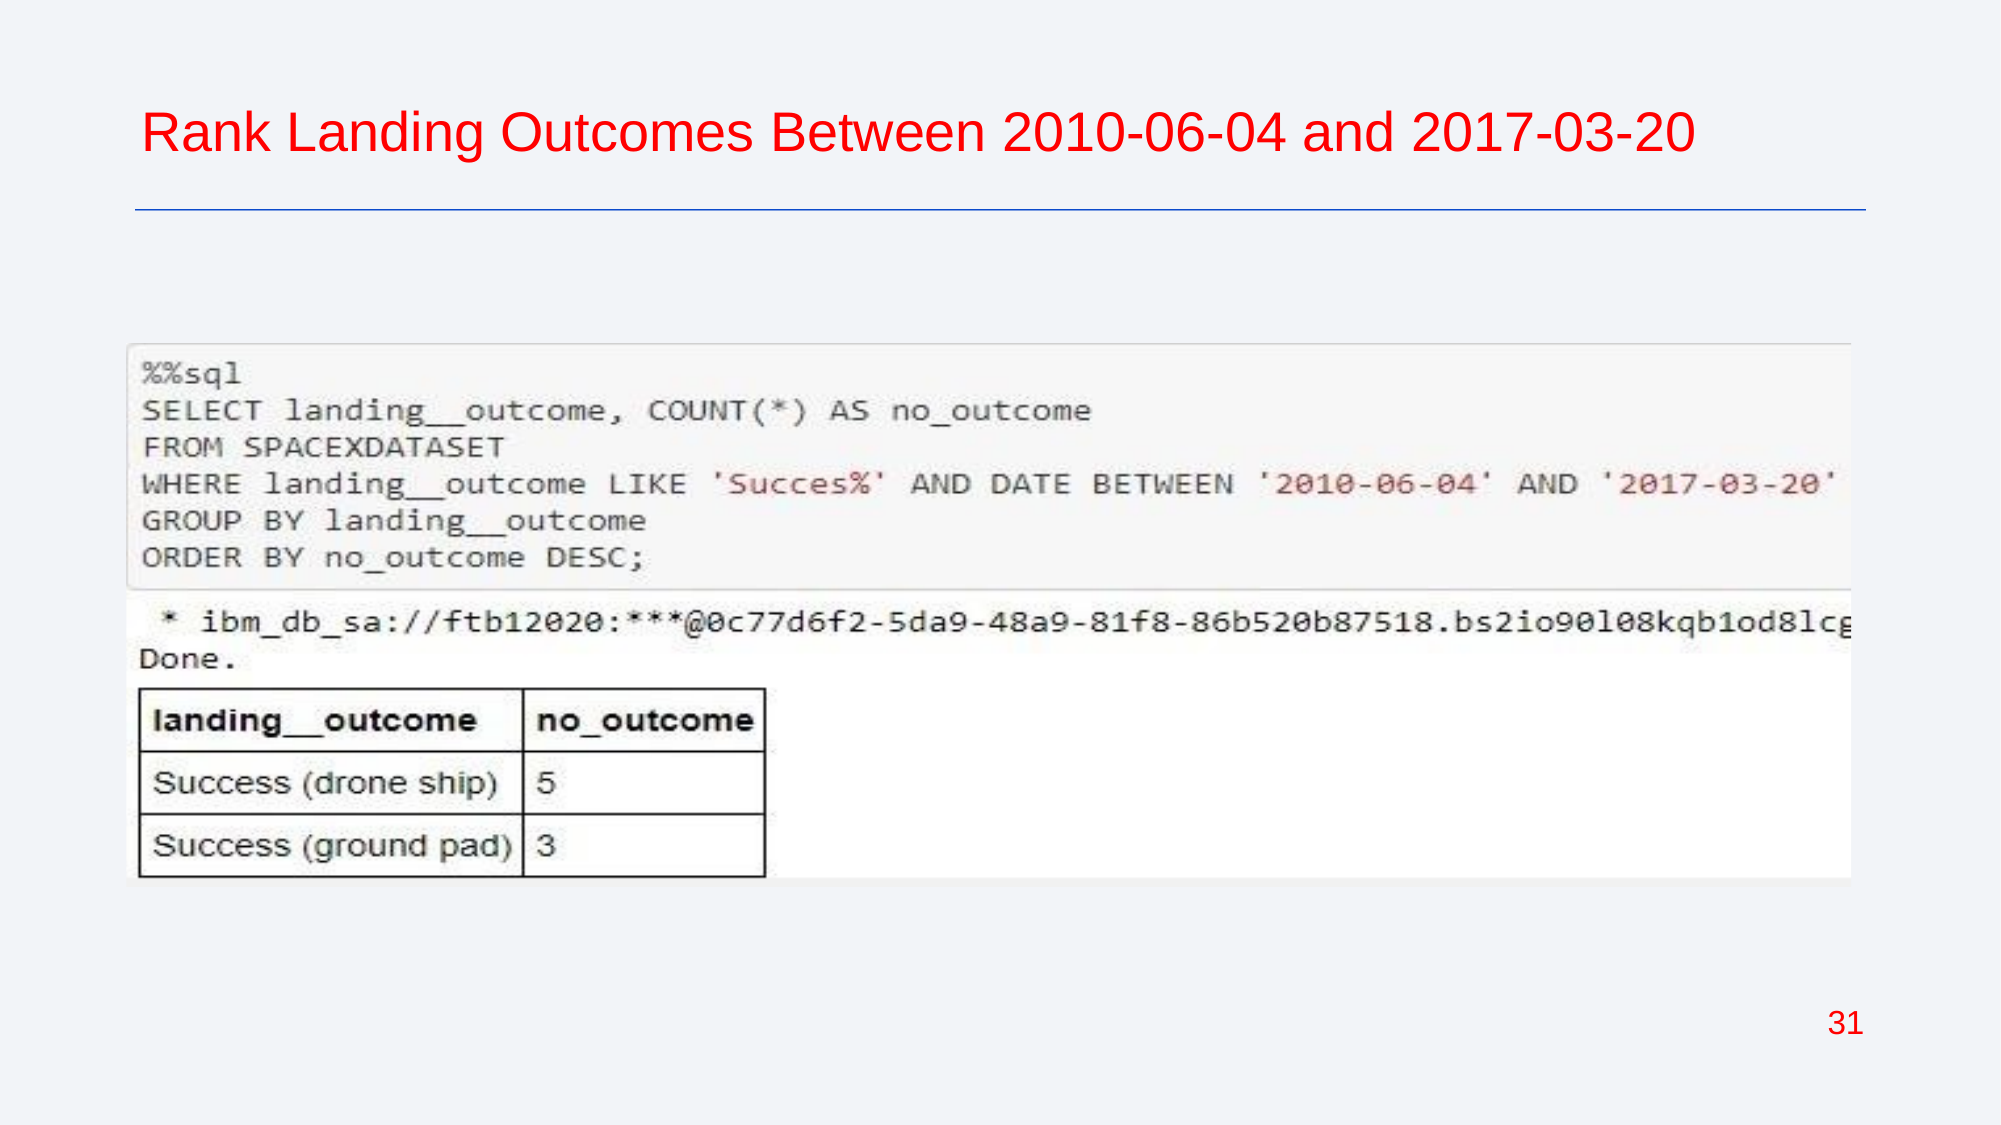

Rank Landing Outcomes Between 2010-06-04 and 2017-03-20

31